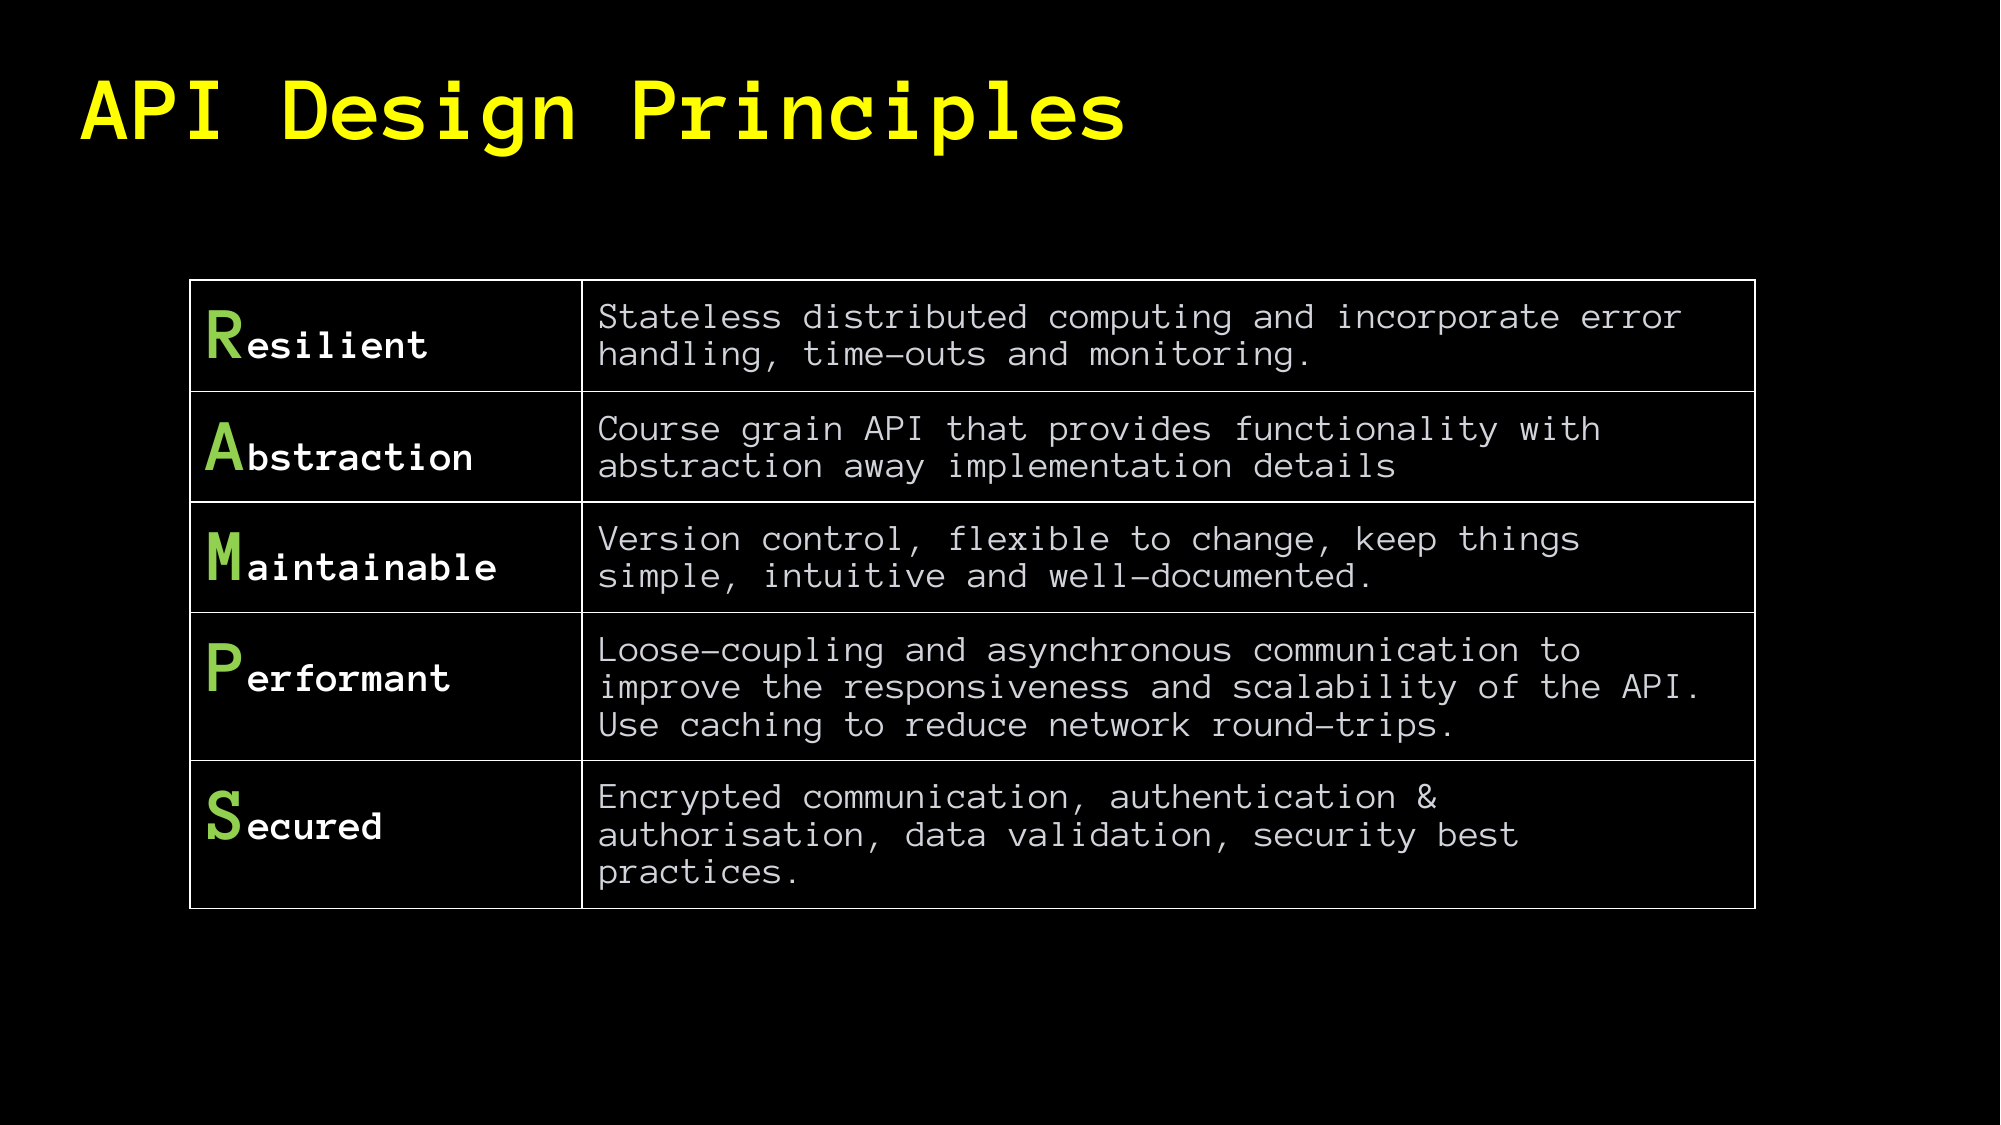

# API Design Principles
| Resilient | Stateless distributed computing and incorporate error handling, time-outs and monitoring. |
| --- | --- |
| Abstraction | Course grain API that provides functionality with abstraction away implementation details |
| Maintainable | Version control, flexible to change, keep things simple, intuitive and well-documented. |
| Performant | Loose-coupling and asynchronous communication to improve the responsiveness and scalability of the API. Use caching to reduce network round-trips. |
| Secured | Encrypted communication, authentication & authorisation, data validation, security best practices. |